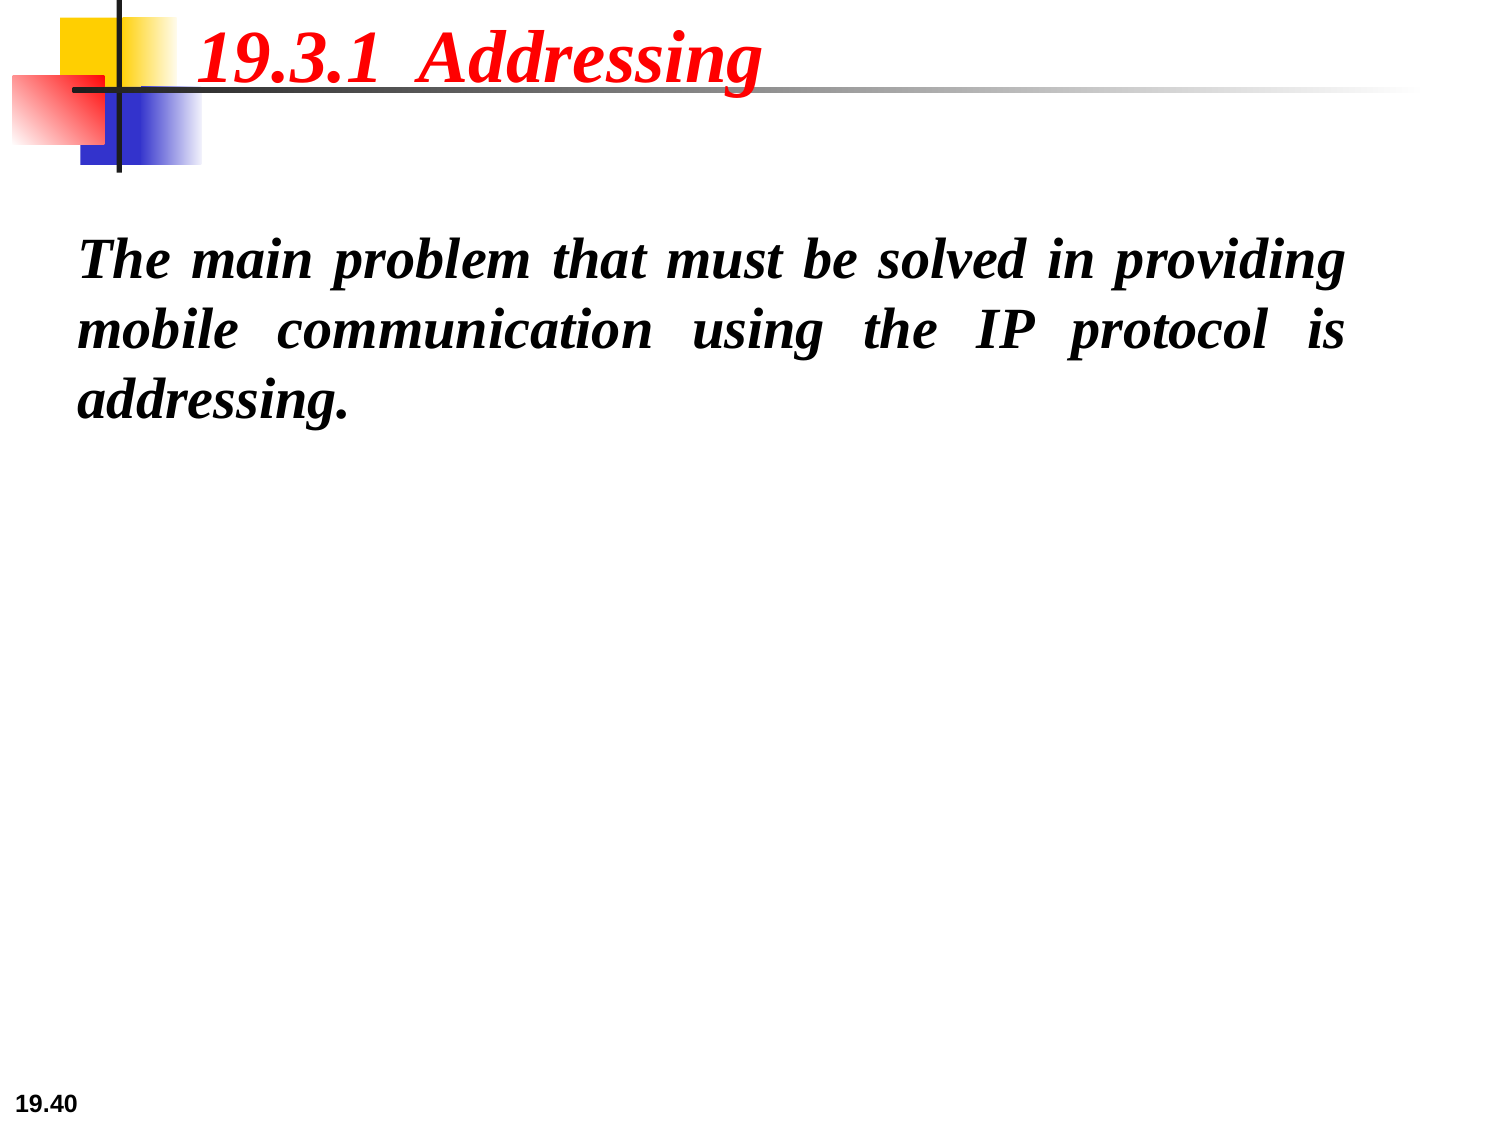

19.3.1  Addressing

The main problem that must be solved in providing mobile communication using the IP protocol is addressing.
19.40